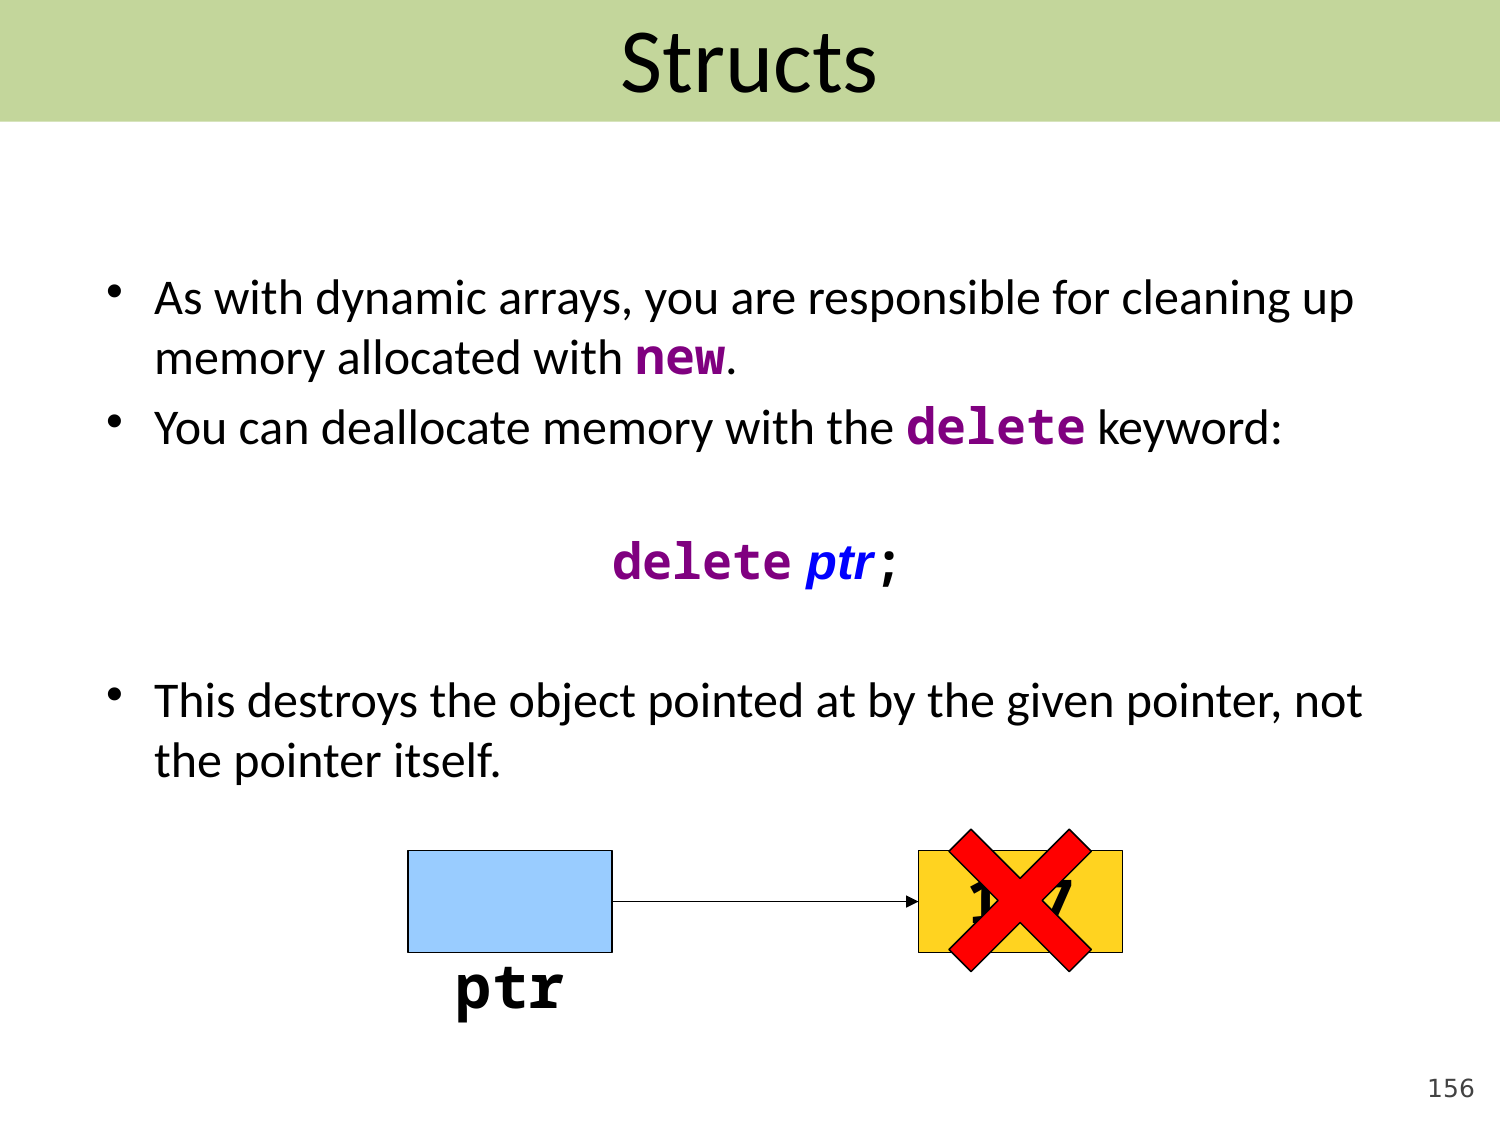

Structs
As with dynamic arrays, you are responsible for cleaning up memory allocated with new.
You can deallocate memory with the delete keyword:

delete ptr;

This destroys the object pointed at by the given pointer, not the pointer itself.

137
ptr